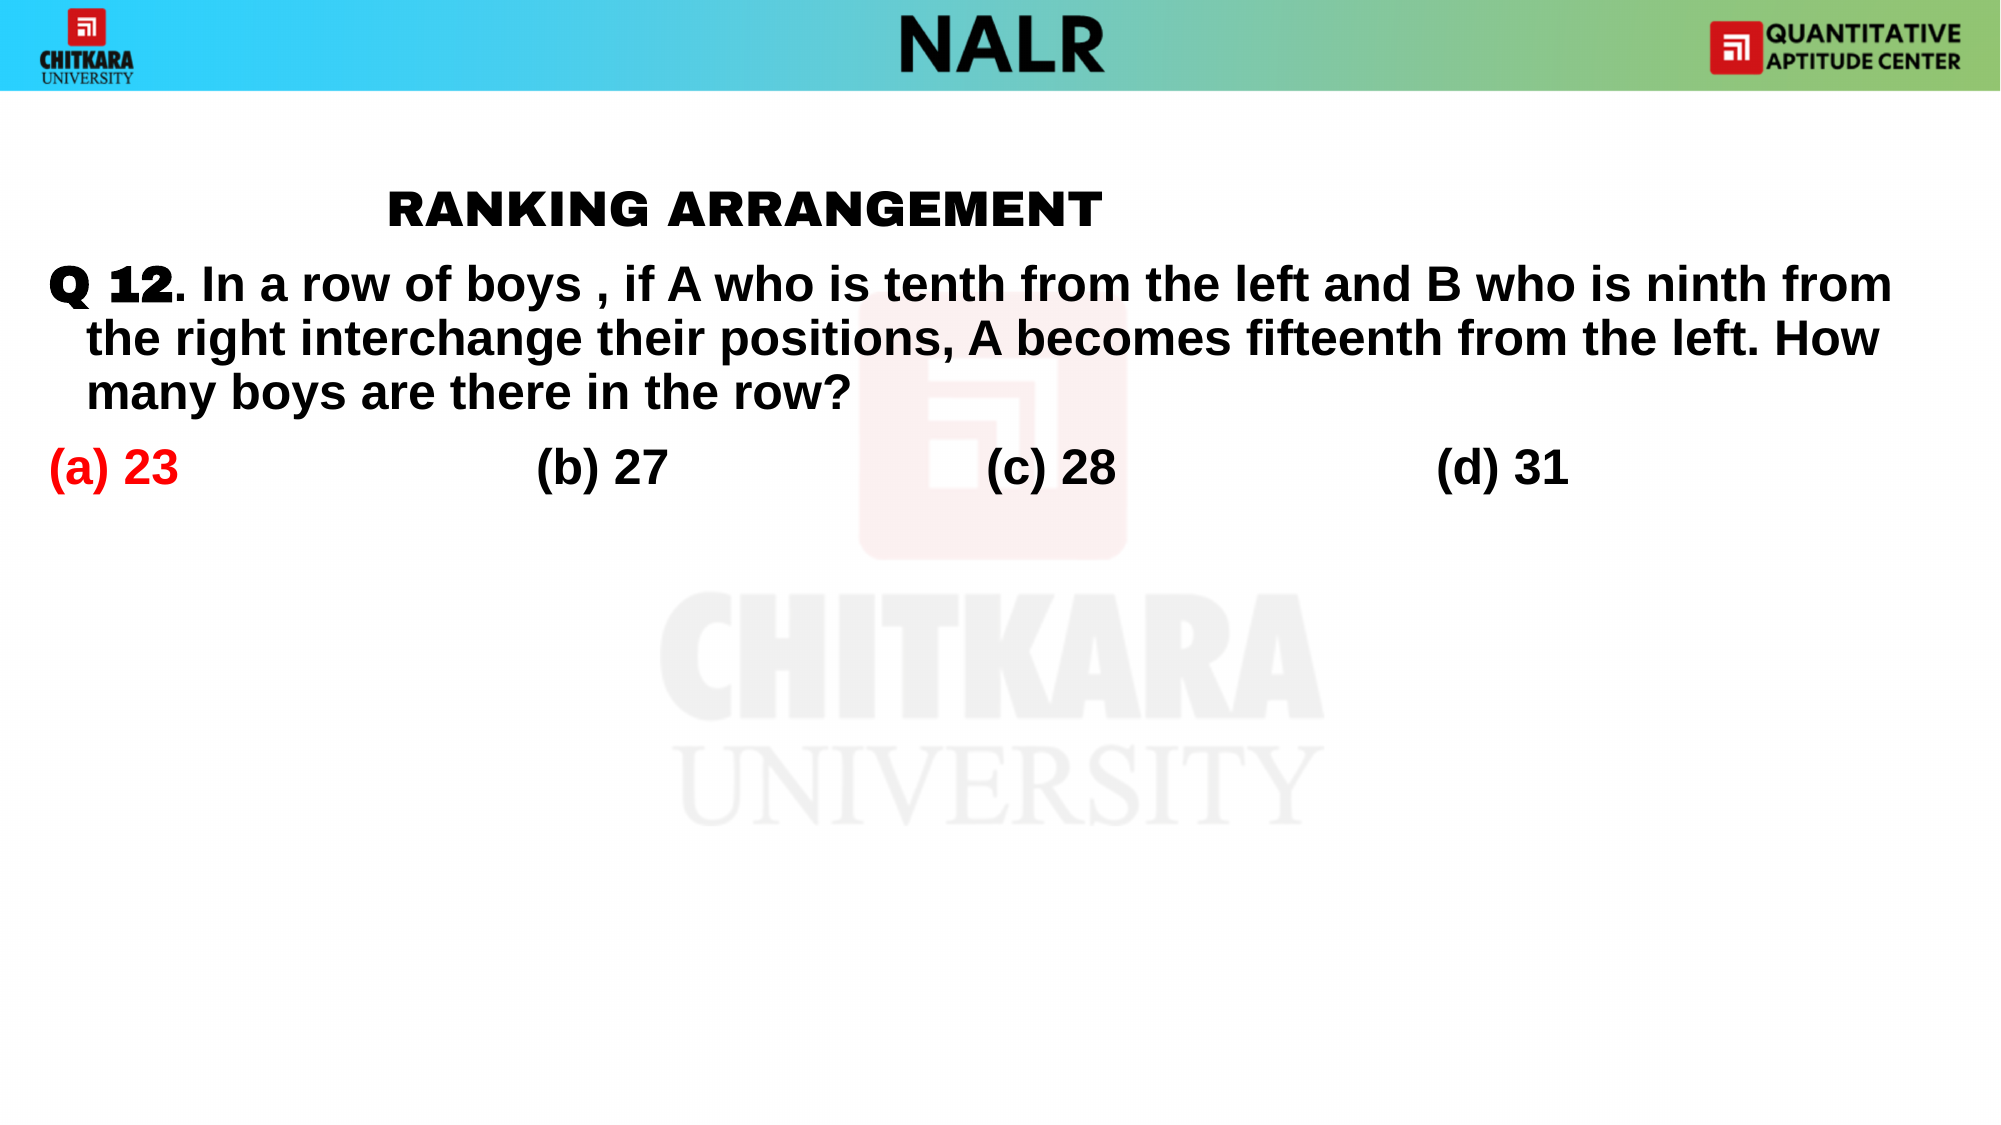

#
			RANKING ARRANGEMENT
Q 12. In a row of boys , if A who is tenth from the left and B who is ninth from the right interchange their positions, A becomes fifteenth from the left. How many boys are there in the row?
(a) 23			(b) 27 			(c) 28 			(d) 31